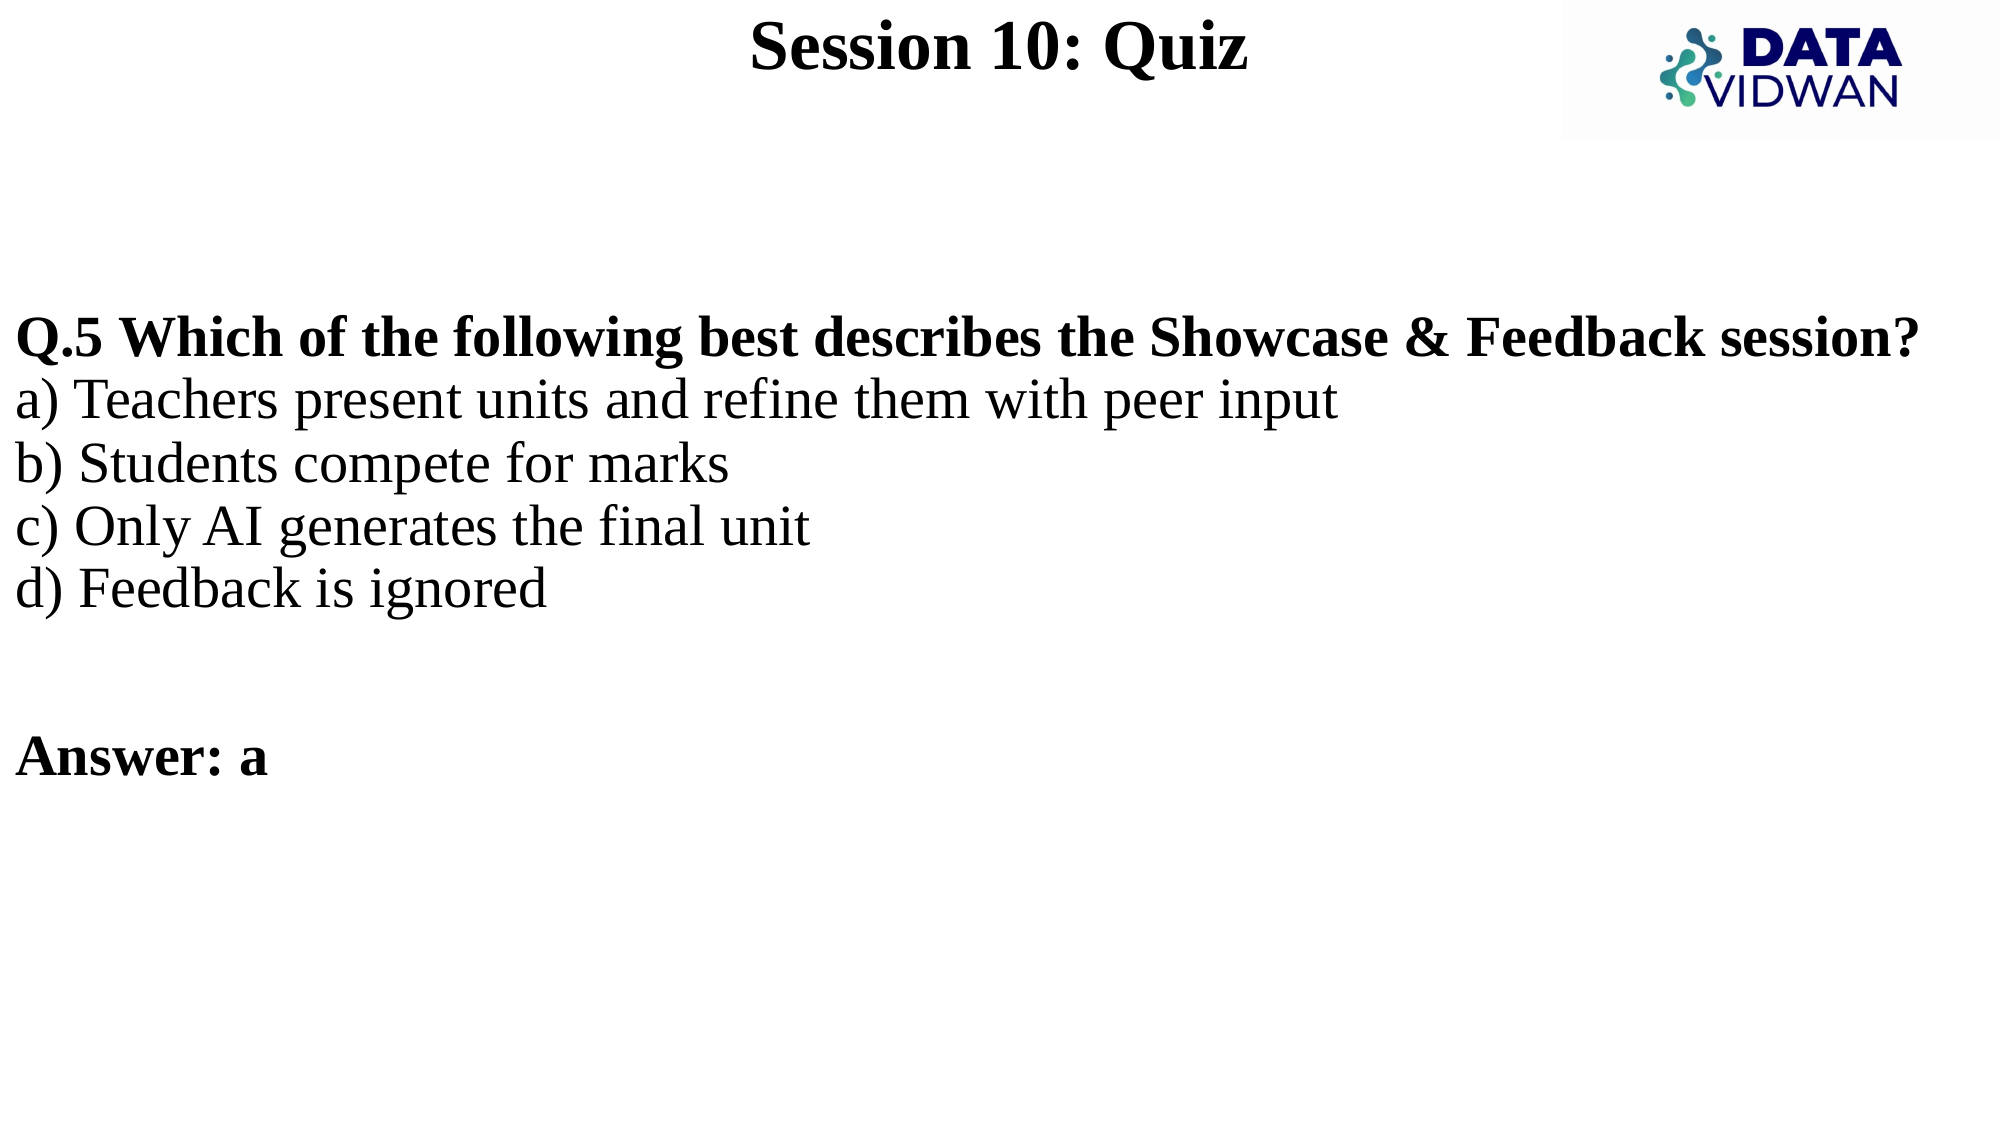

# Session 10: Quiz

Q.5 Which of the following best describes the Showcase & Feedback session?
a) Teachers present units and refine them with peer input
b) Students compete for marks
c) Only AI generates the final unit
d) Feedback is ignored

Answer: a